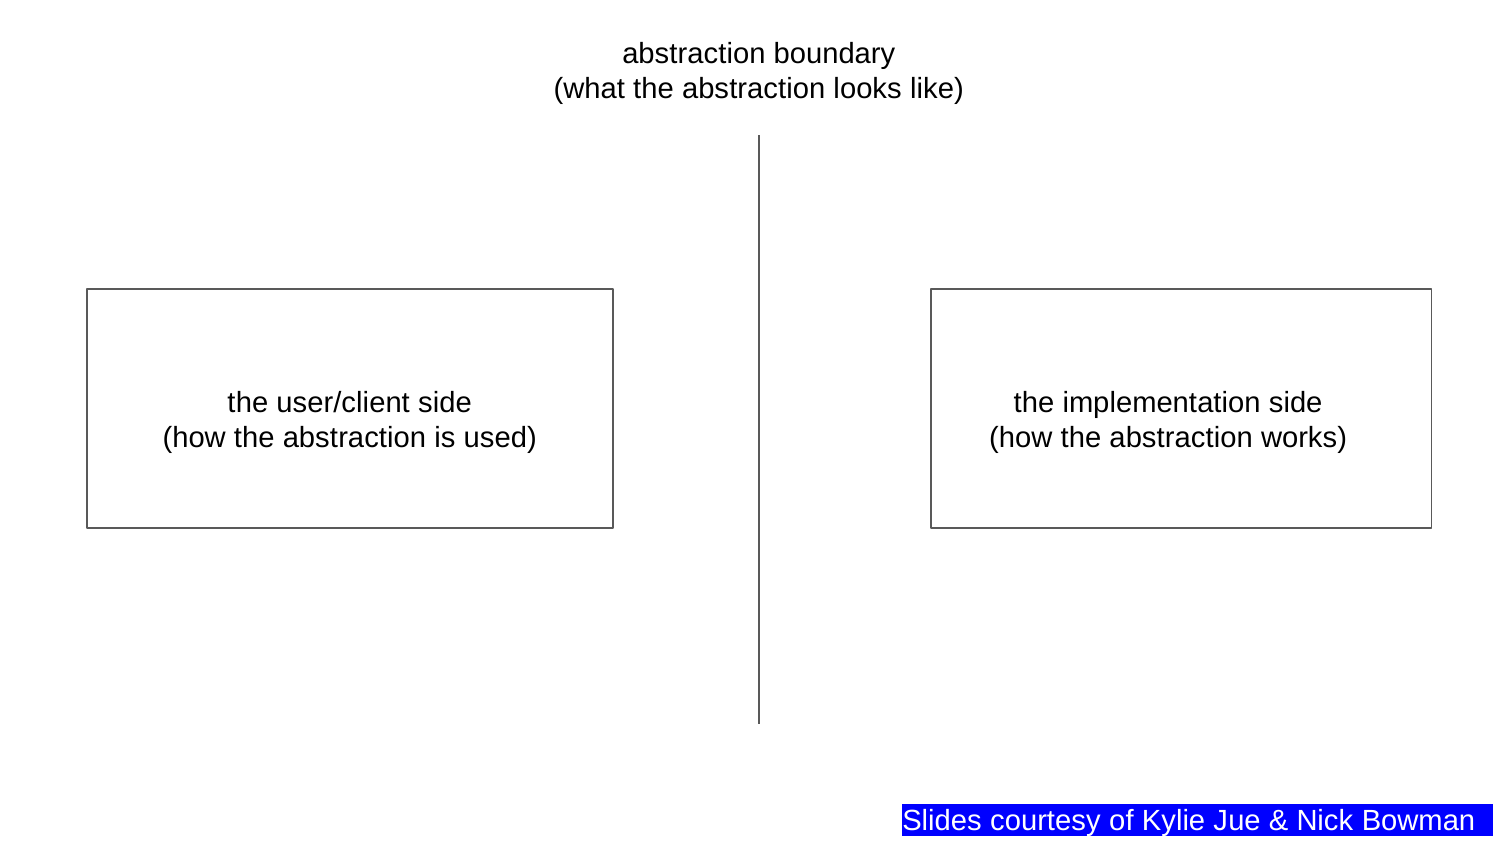

abstraction boundary
(what the abstraction looks like)

the user/client side
(how the abstraction is used)
the implementation side
(how the abstraction works)
Slides courtesy of Kylie Jue & Nick Bowman